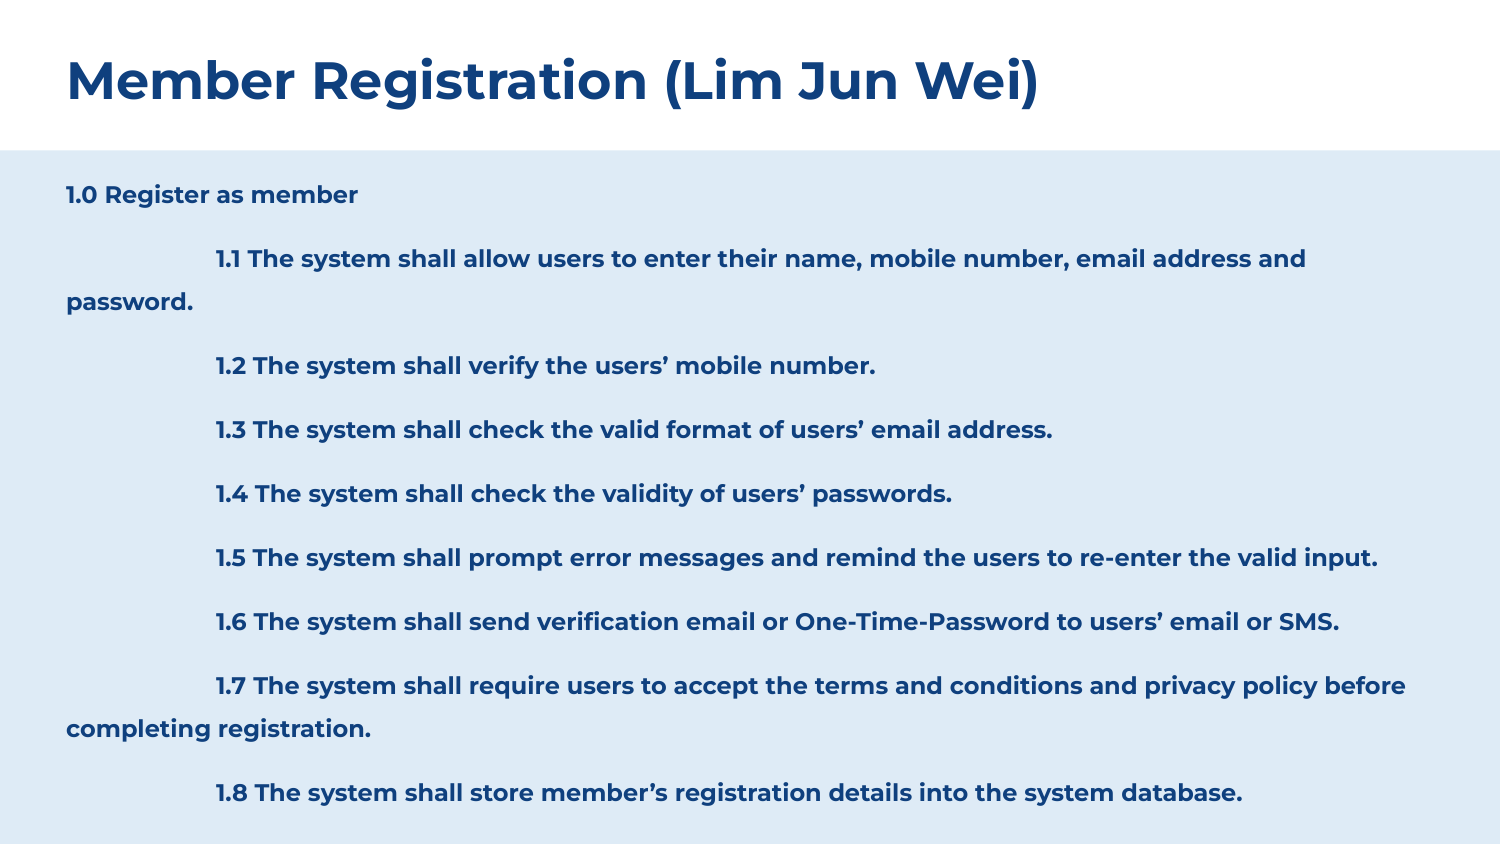

# Member Registration (Lim Jun Wei)
1.0 Register as member
	1.1 The system shall allow users to enter their name, mobile number, email address and password.
	1.2 The system shall verify the users’ mobile number.
	1.3 The system shall check the valid format of users’ email address.
	1.4 The system shall check the validity of users’ passwords.
	1.5 The system shall prompt error messages and remind the users to re-enter the valid input.
	1.6 The system shall send verification email or One-Time-Password to users’ email or SMS.
	1.7 The system shall require users to accept the terms and conditions and privacy policy before completing registration.
	1.8 The system shall store member’s registration details into the system database.
	1.9 The system shall notify the users when they have registered as members successfully.